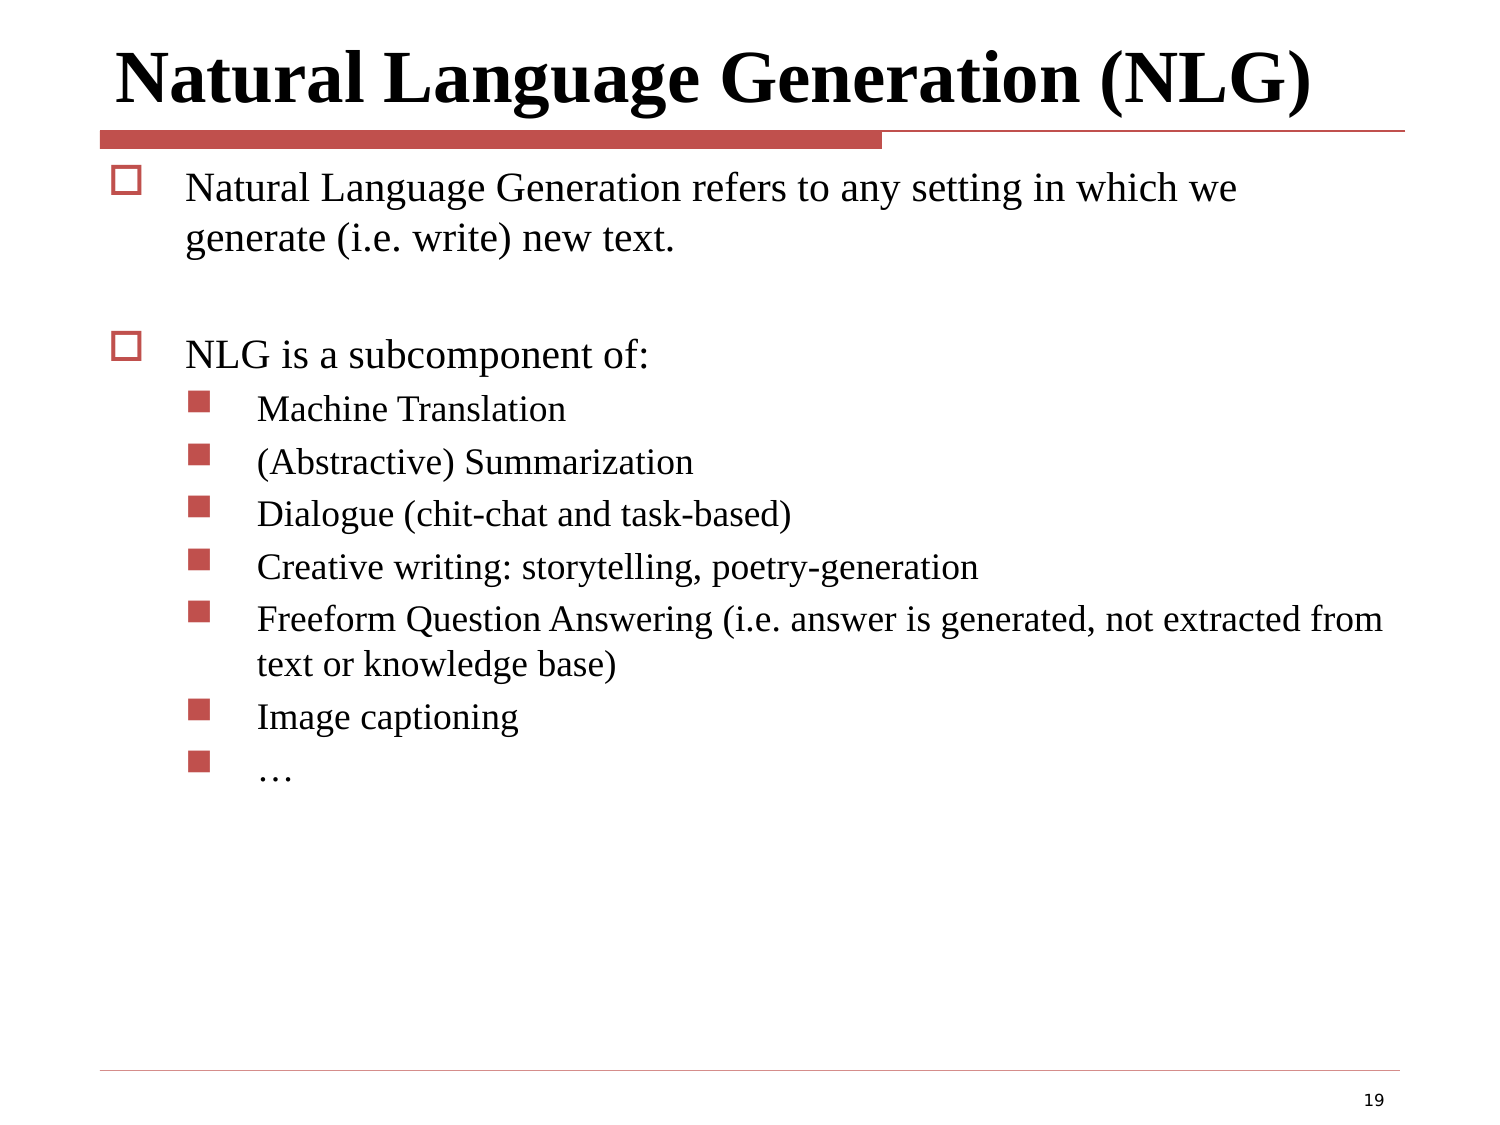

# Natural Language Generation (NLG)
Natural Language Generation refers to any setting in which we generate (i.e. write) new text.

NLG is a subcomponent of:
Machine Translation
(Abstractive) Summarization
Dialogue (chit-chat and task-based)
Creative writing: storytelling, poetry-generation
Freeform Question Answering (i.e. answer is generated, not extracted from text or knowledge base)
Image captioning
…

19